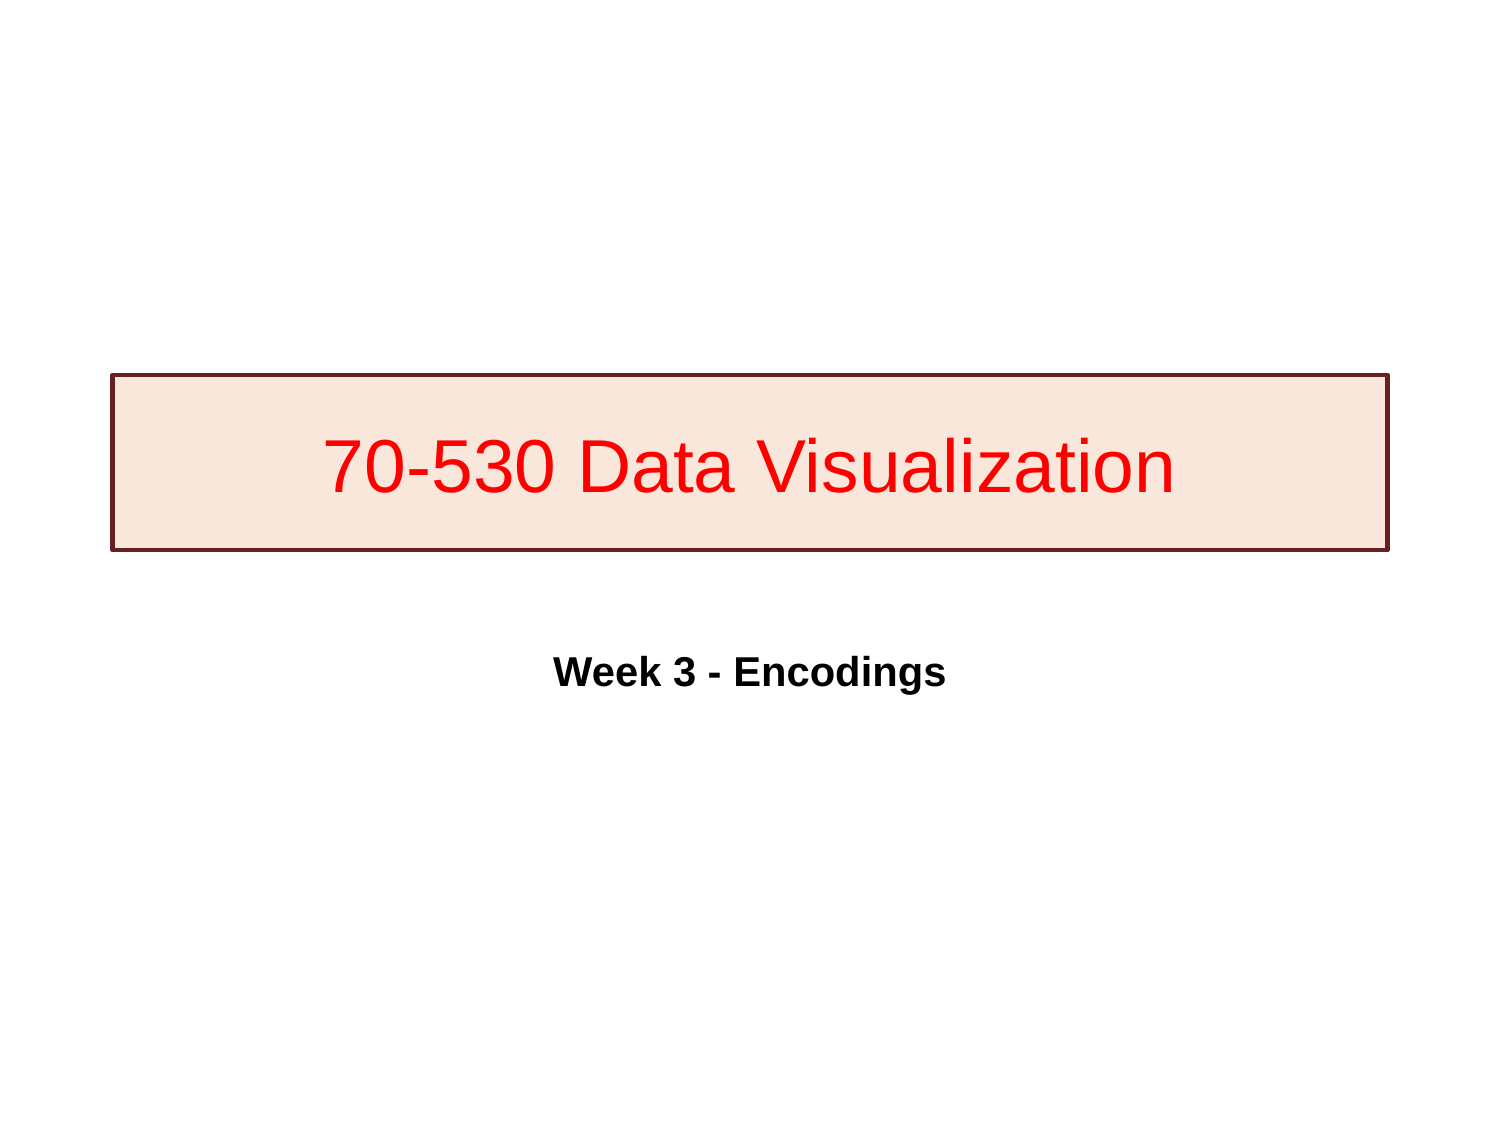

# 70-530 Data Visualization
Week 3 - Encodings